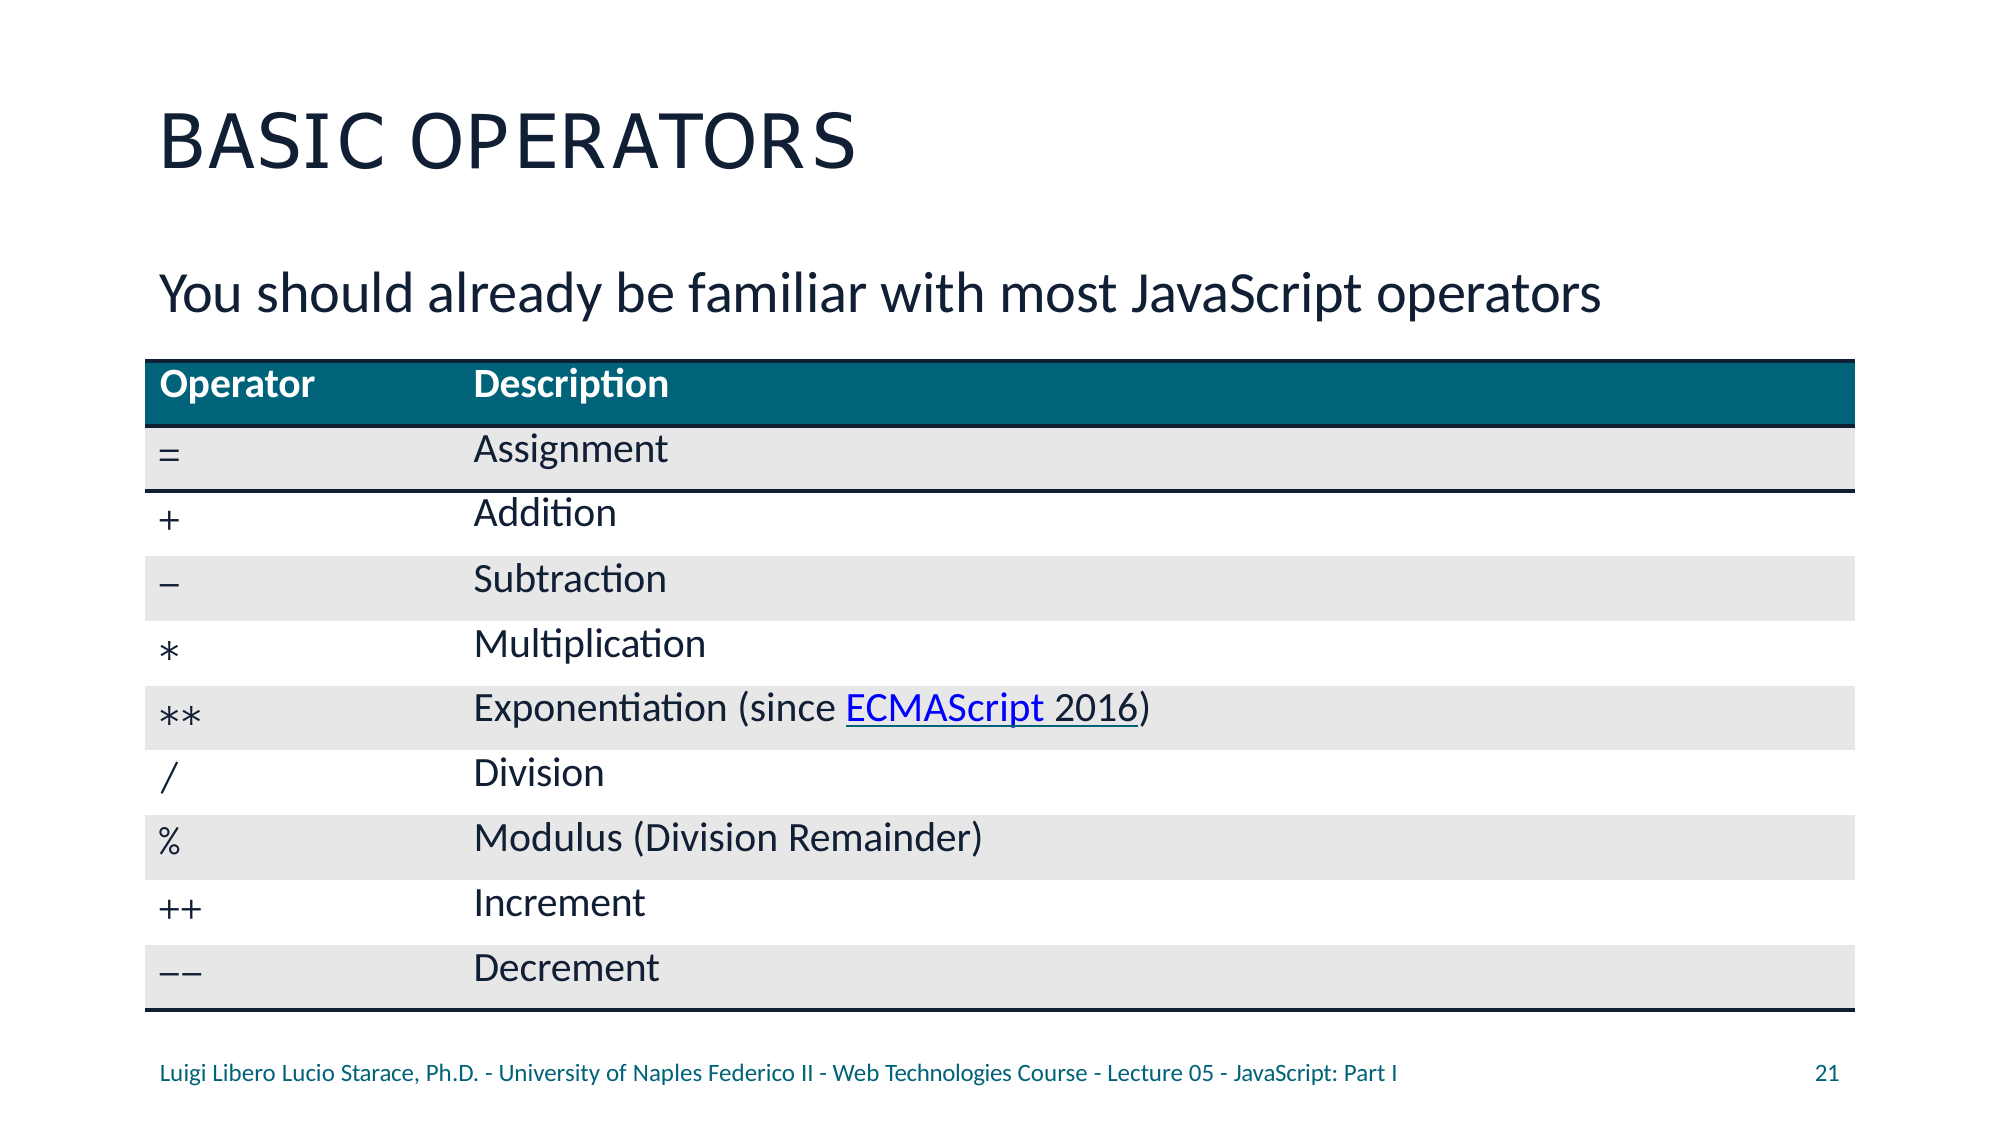

# BASIC OPERATORS
You should already be familiar with most JavaScript operators
| Operator | Description |
| --- | --- |
| = | Assignment |
| + | Addition |
| - | Subtraction |
| \* | Multiplication |
| \*\* | Exponentiation (since ECMAScript 2016) |
| / | Division |
| % | Modulus (Division Remainder) |
| ++ | Increment |
| -- | Decrement |
Luigi Libero Lucio Starace, Ph.D. - University of Naples Federico II - Web Technologies Course - Lecture 05 - JavaScript: Part I
21